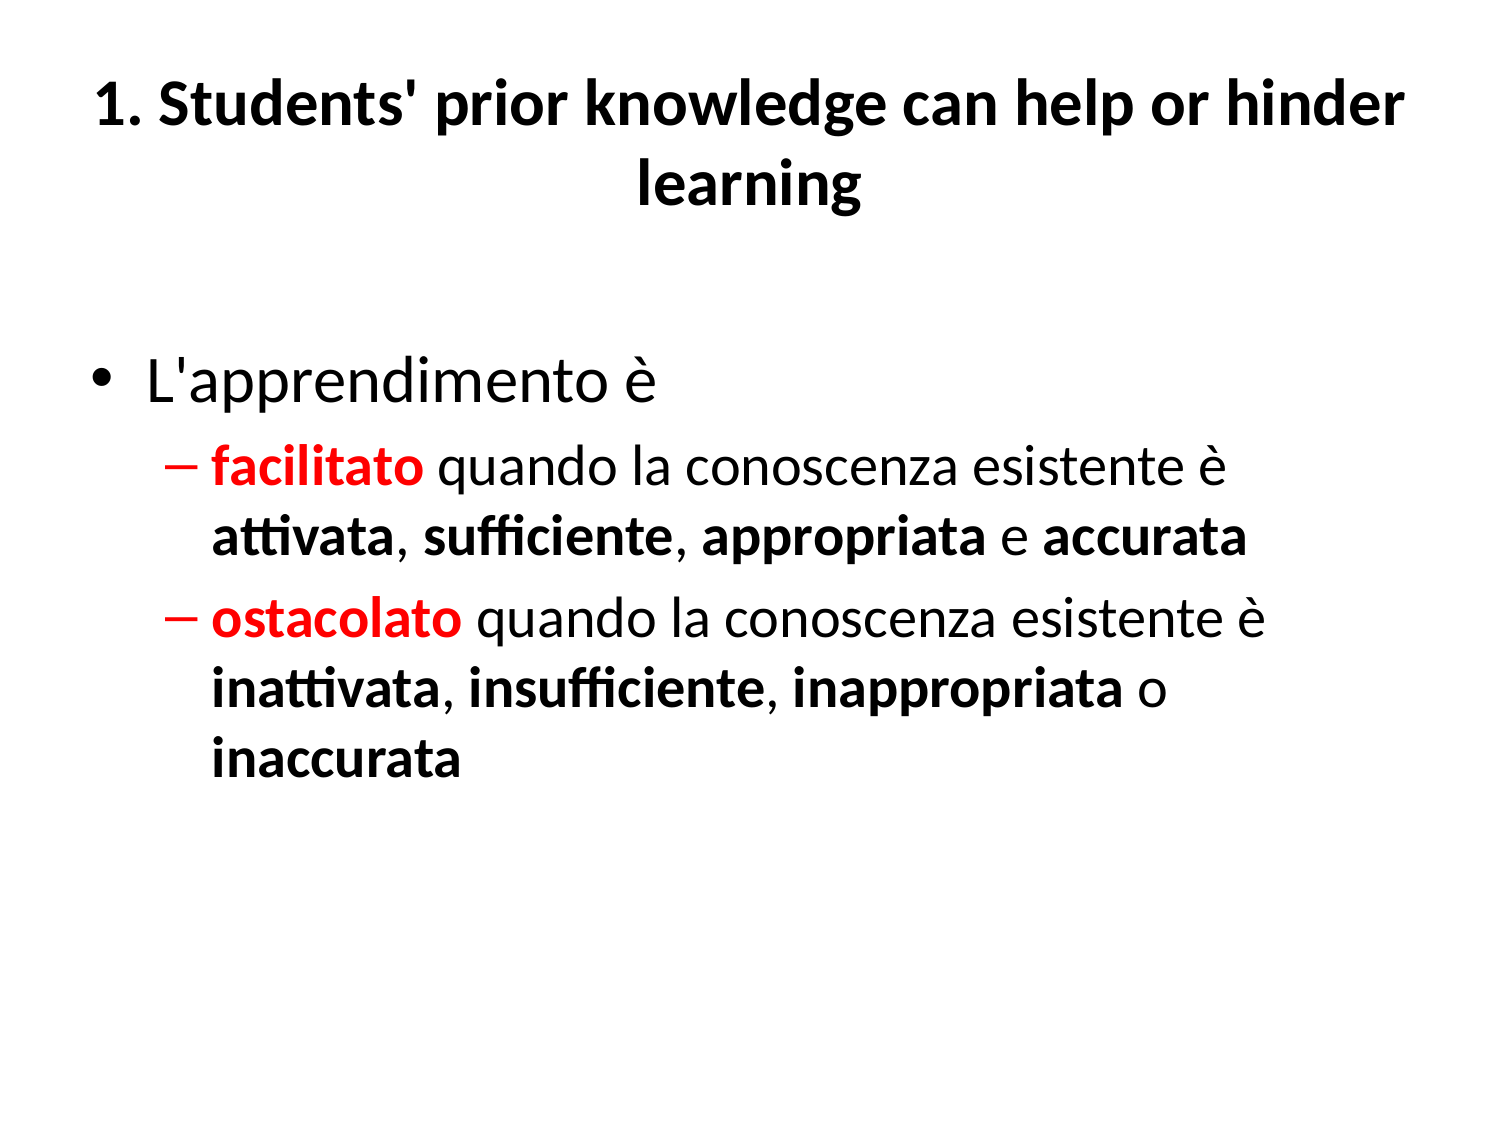

# 1. Students' prior knowledge can help or hinder learning
L'apprendimento è
facilitato quando la conoscenza esistente è attivata, sufficiente, appropriata e accurata
ostacolato quando la conoscenza esistente è inattivata, insufficiente, inappropriata o inaccurata